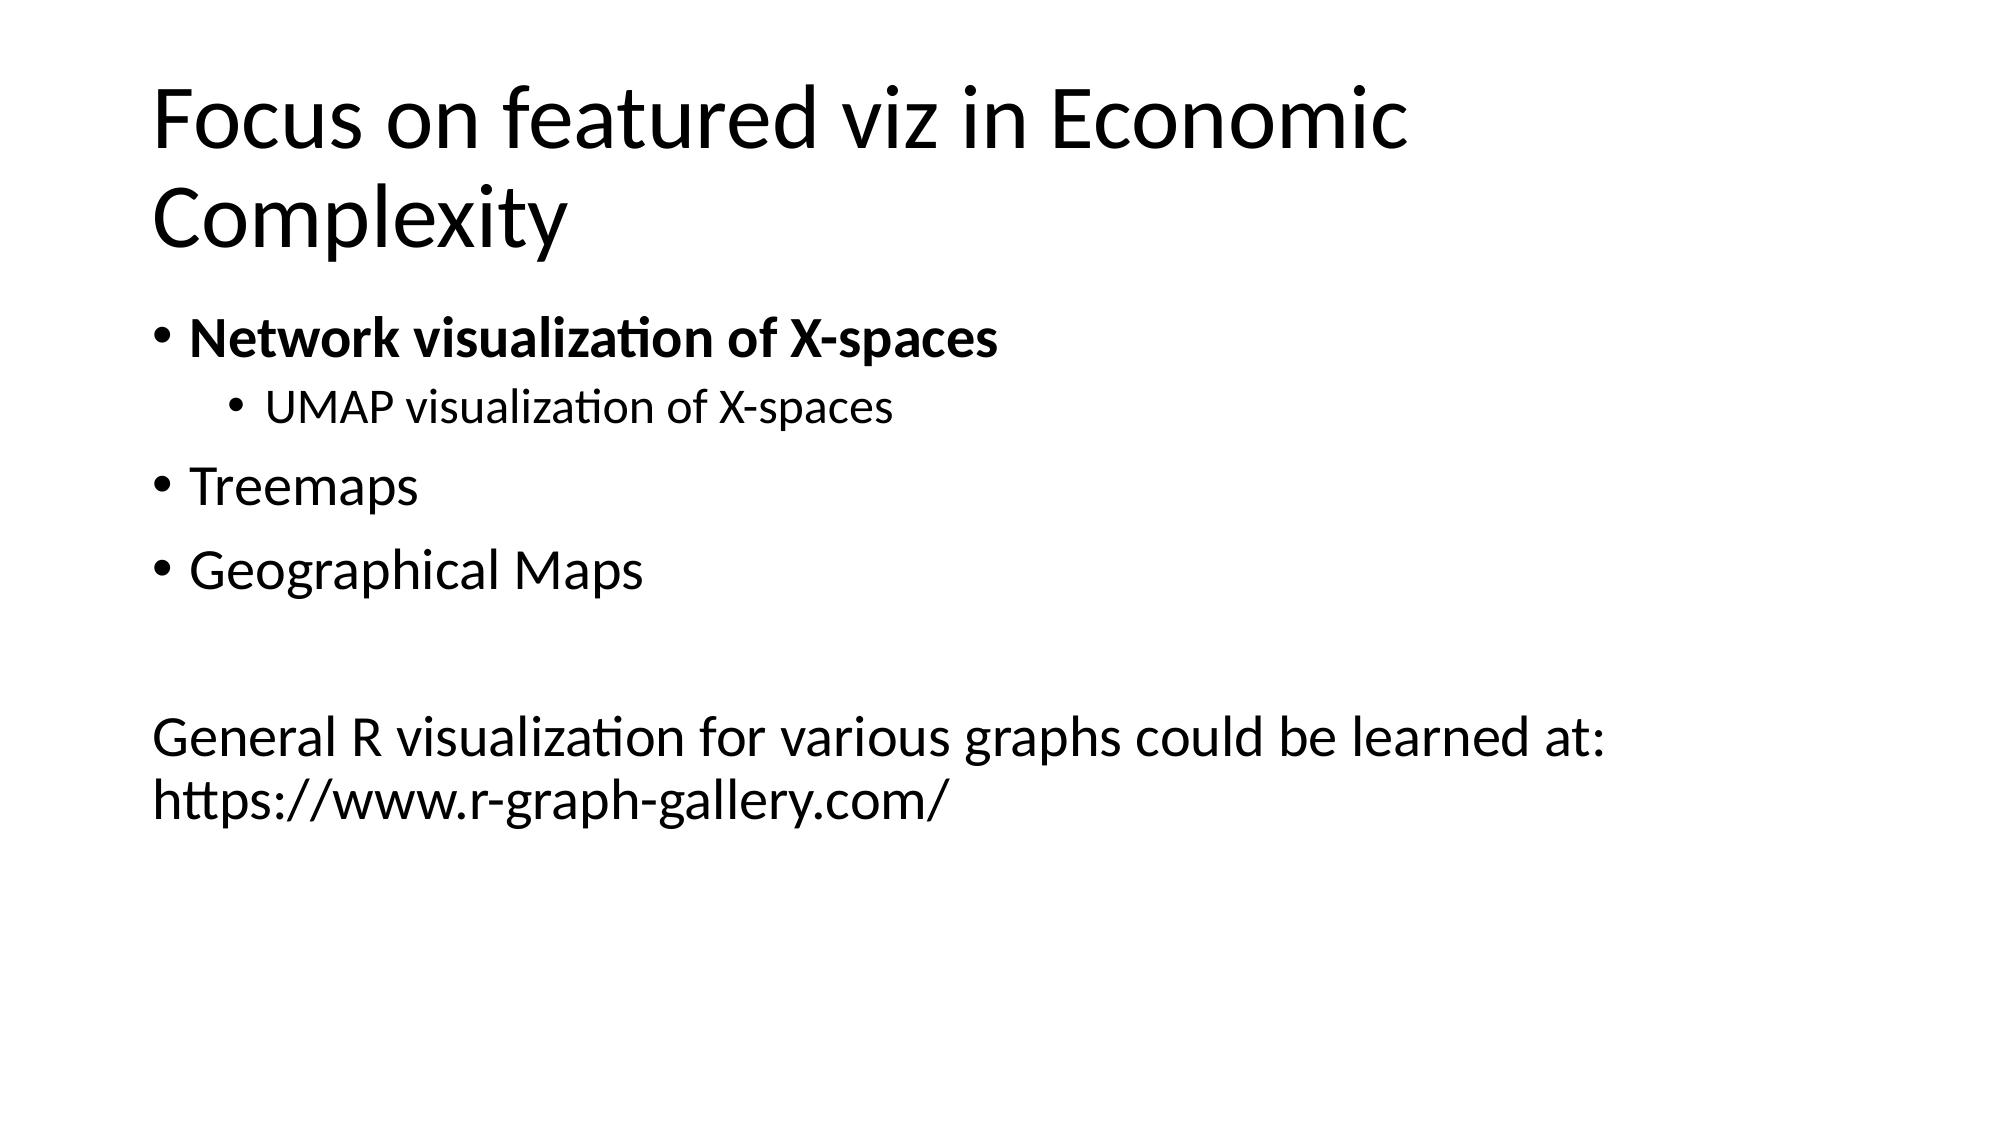

# Focus on featured viz in Economic Complexity
Network visualization of X-spaces
UMAP visualization of X-spaces
Treemaps
Geographical Maps

General R visualization for various graphs could be learned at: https://www.r-graph-gallery.com/